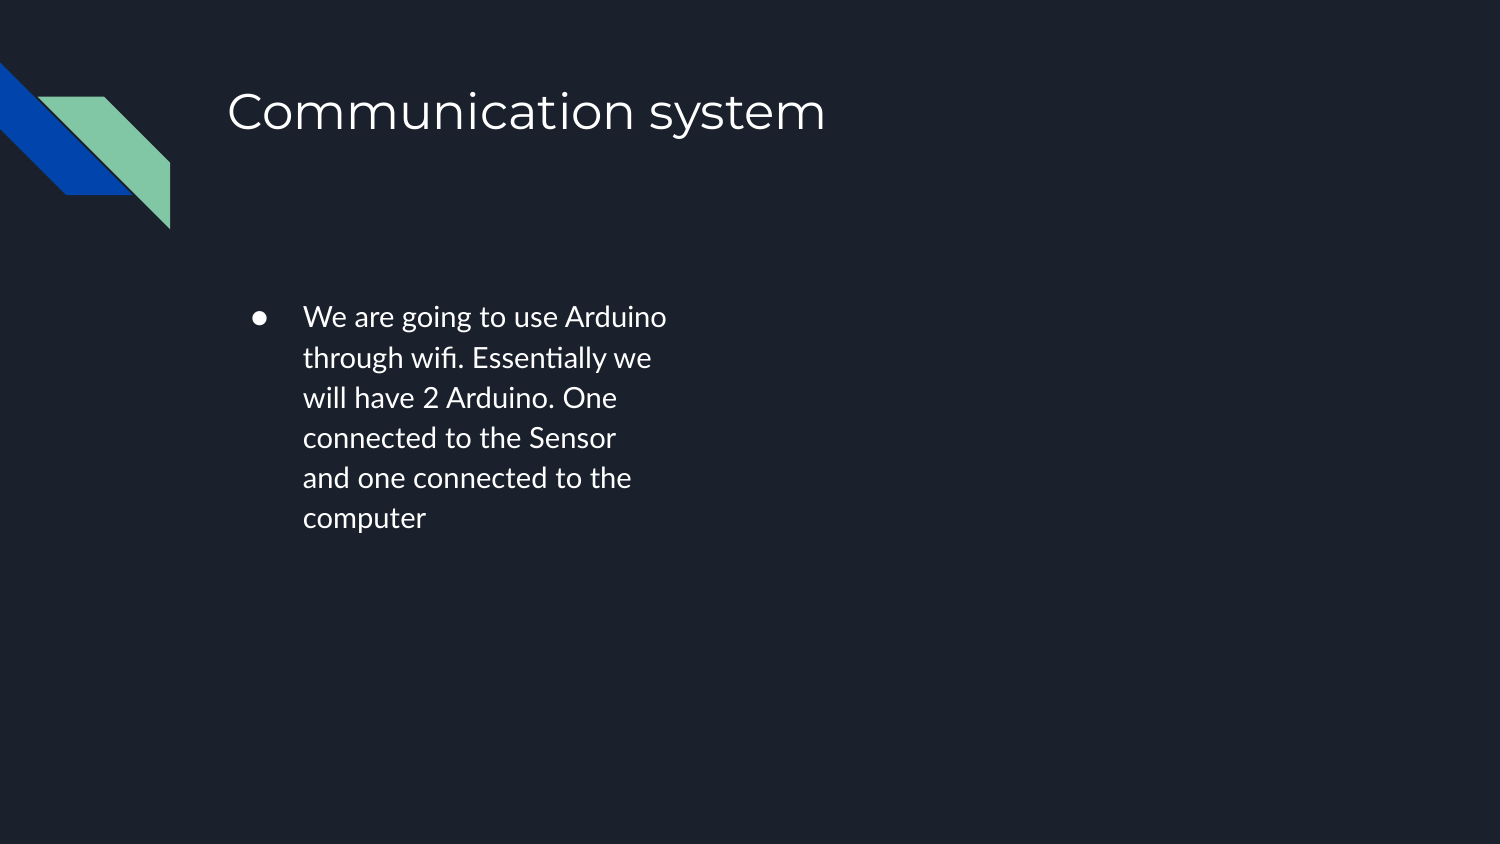

# Communication system
We are going to use Arduino through wifi. Essentially we will have 2 Arduino. One connected to the Sensor and one connected to the computer